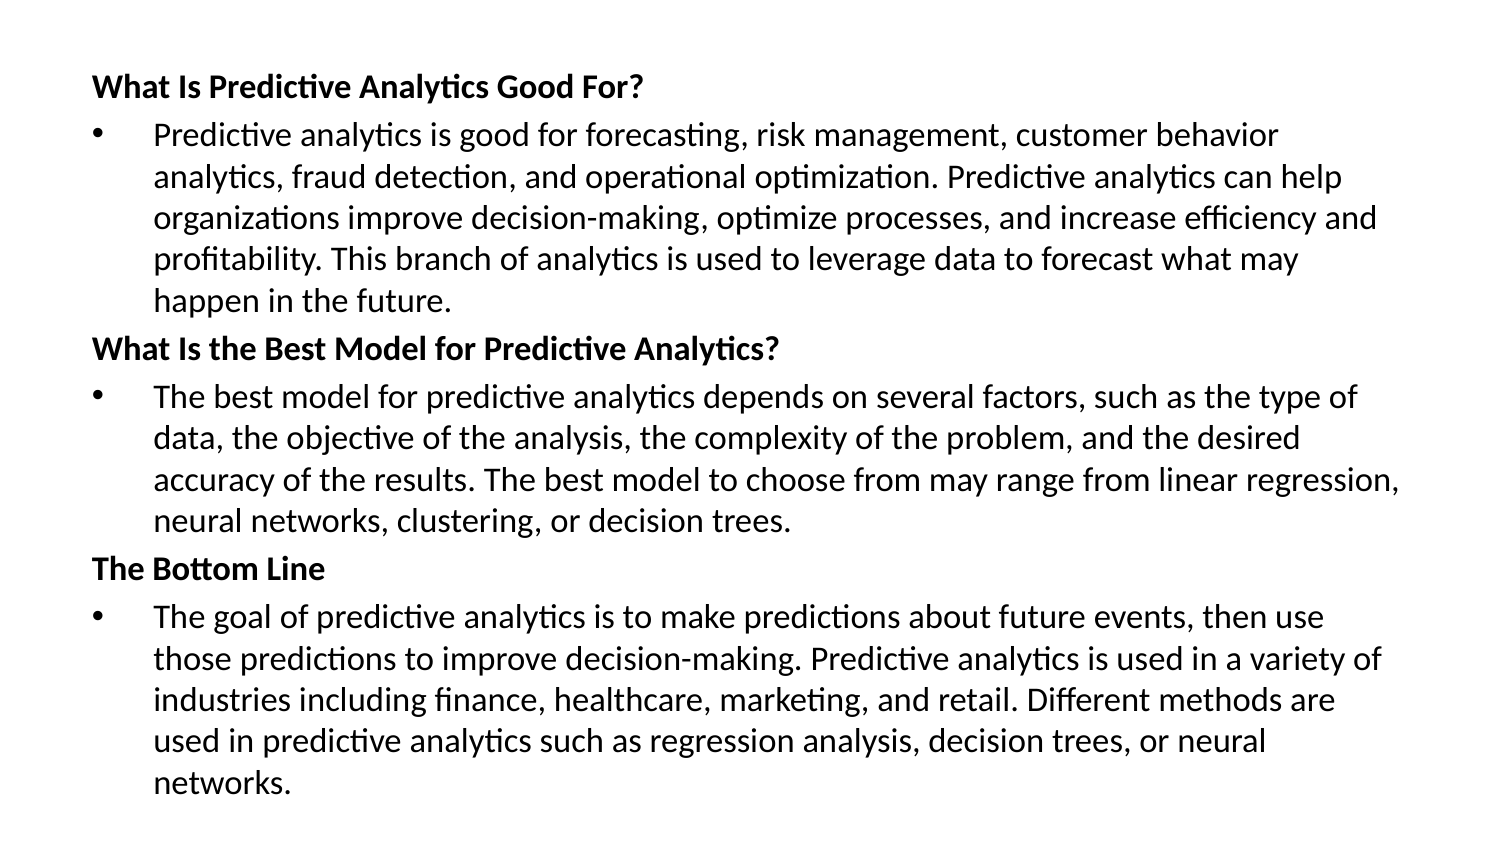

What Is Predictive Analytics Good For?
Predictive analytics is good for forecasting, risk management, customer behavior analytics, fraud detection, and operational optimization. Predictive analytics can help organizations improve decision-making, optimize processes, and increase efficiency and profitability. This branch of analytics is used to leverage data to forecast what may happen in the future.
What Is the Best Model for Predictive Analytics?
The best model for predictive analytics depends on several factors, such as the type of data, the objective of the analysis, the complexity of the problem, and the desired accuracy of the results. The best model to choose from may range from linear regression, neural networks, clustering, or decision trees.
The Bottom Line
The goal of predictive analytics is to make predictions about future events, then use those predictions to improve decision-making. Predictive analytics is used in a variety of industries including finance, healthcare, marketing, and retail. Different methods are used in predictive analytics such as regression analysis, decision trees, or neural networks.